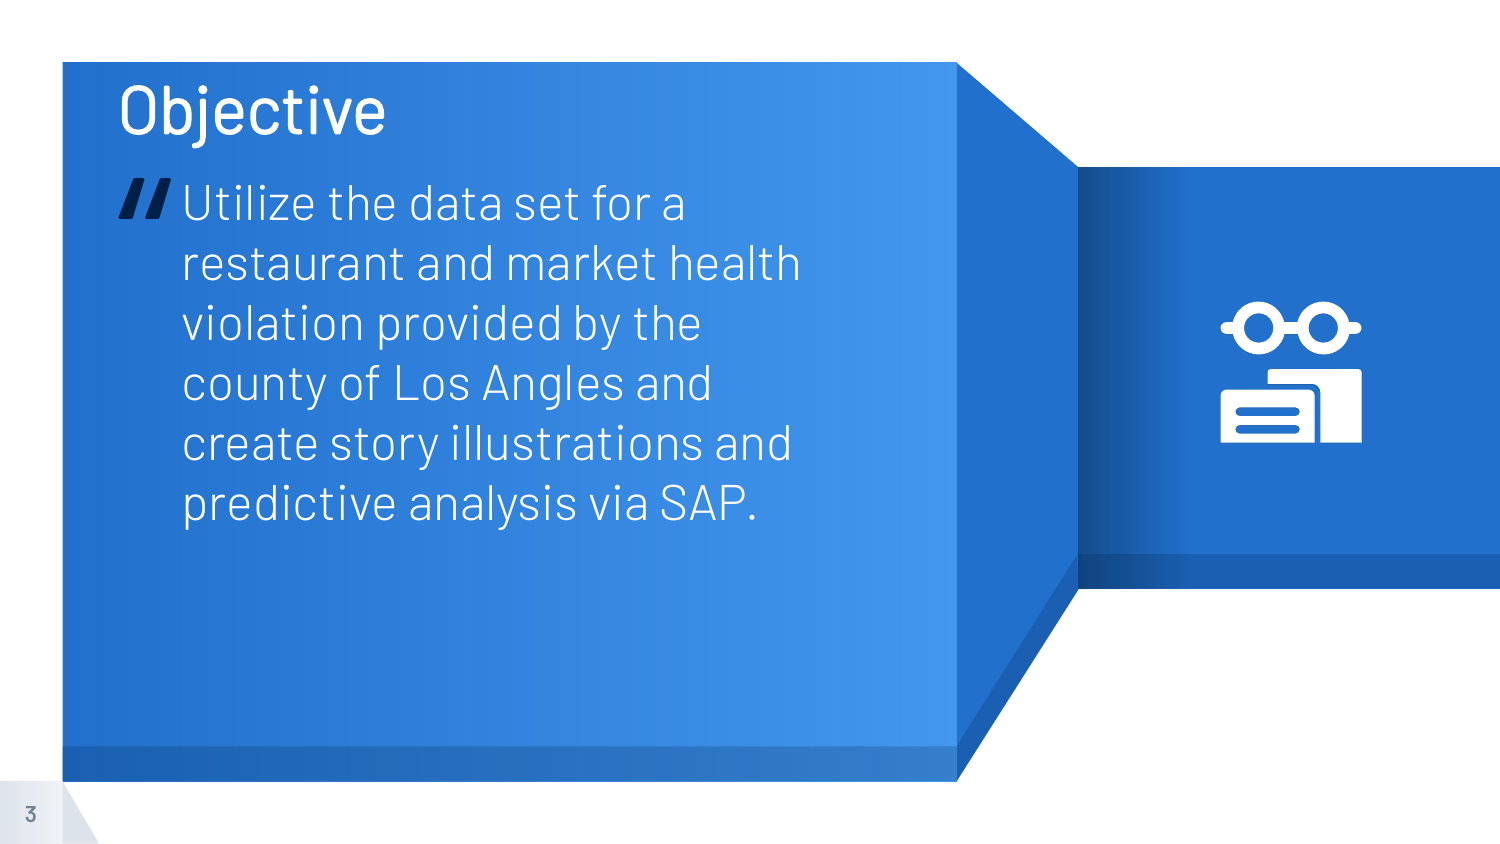

Objective
Utilize the data set for a restaurant and market health violation provided by the county of Los Angles and create story illustrations and predictive analysis via SAP.

3